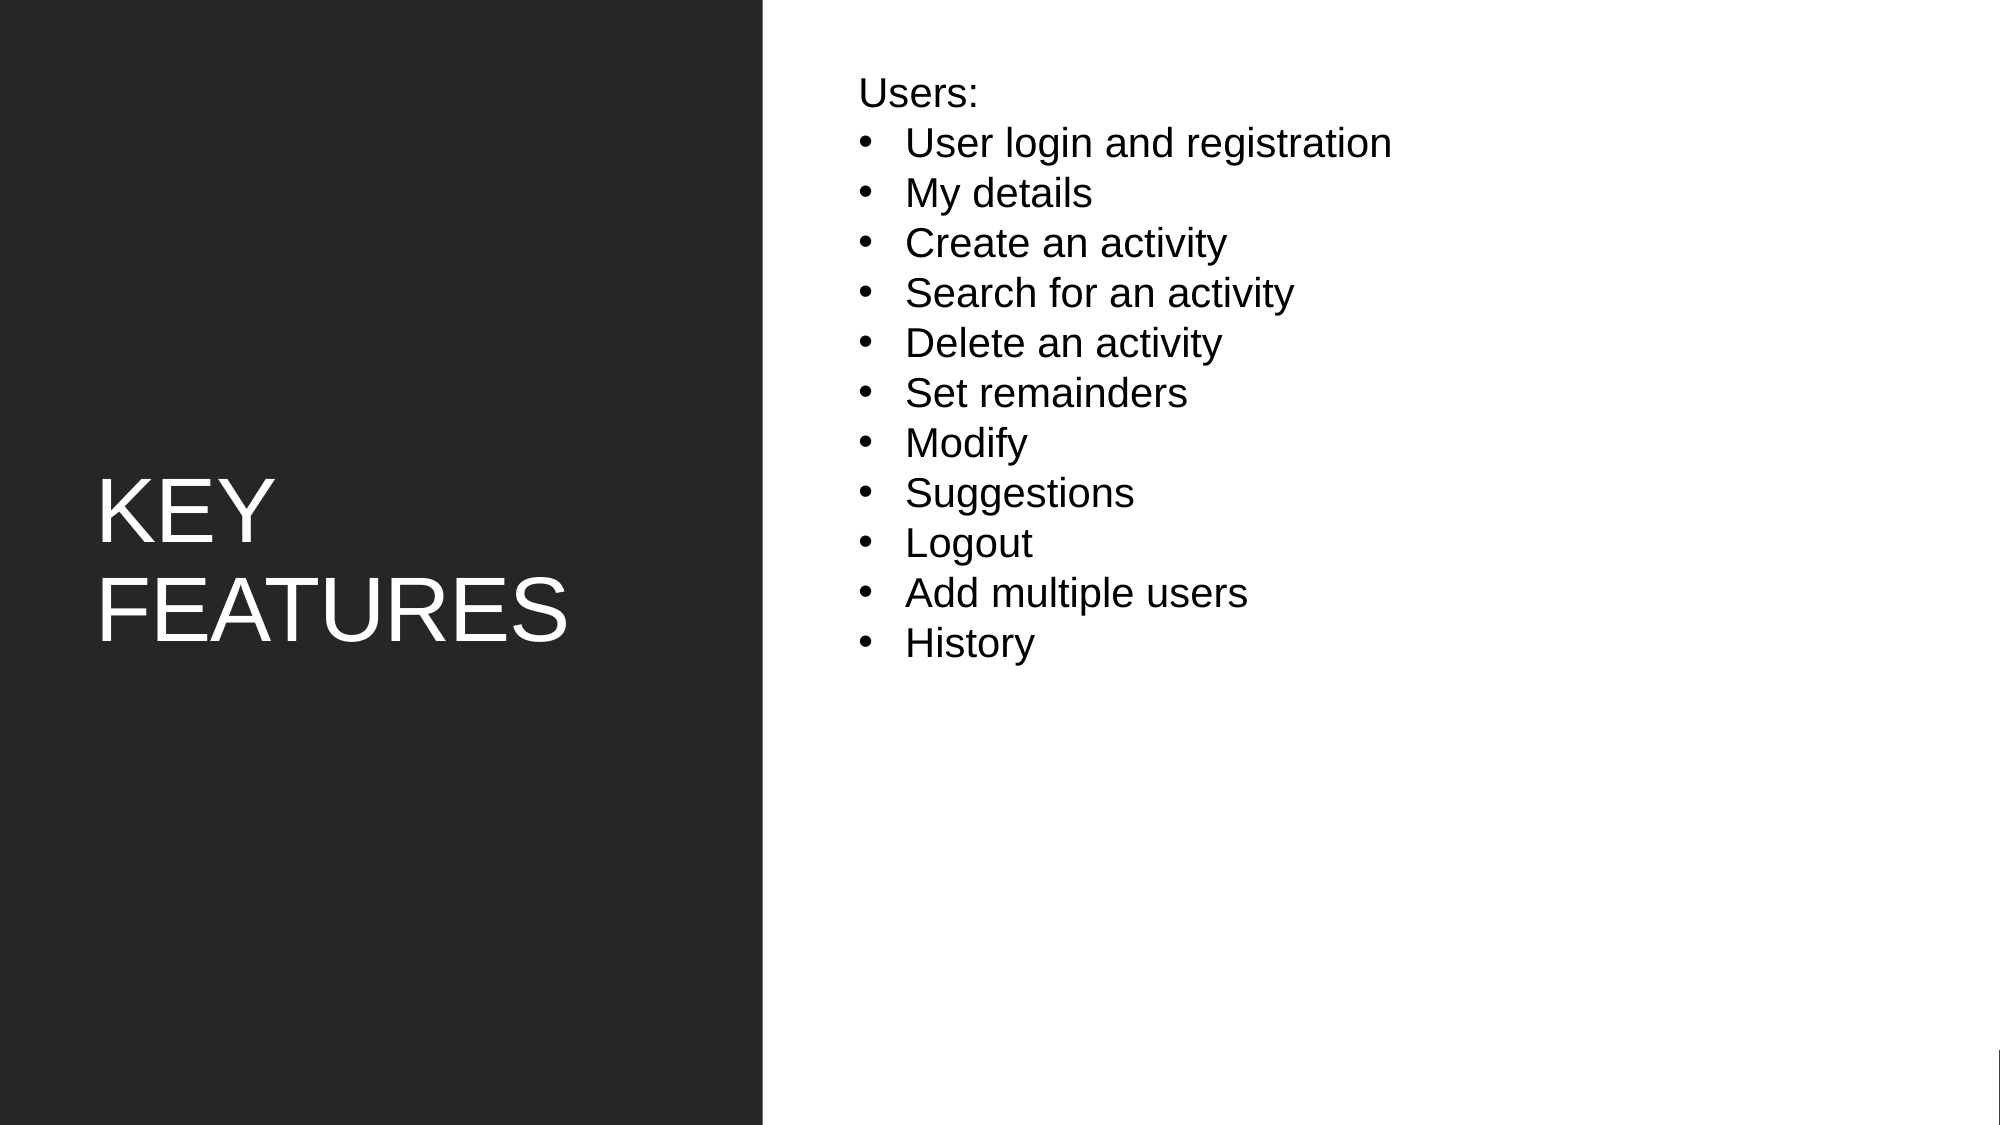

Users:
User login and registration
My details
Create an activity
Search for an activity
Delete an activity
Set remainders
Modify
Suggestions
Logout
Add multiple users
History

# KEY FEATURES